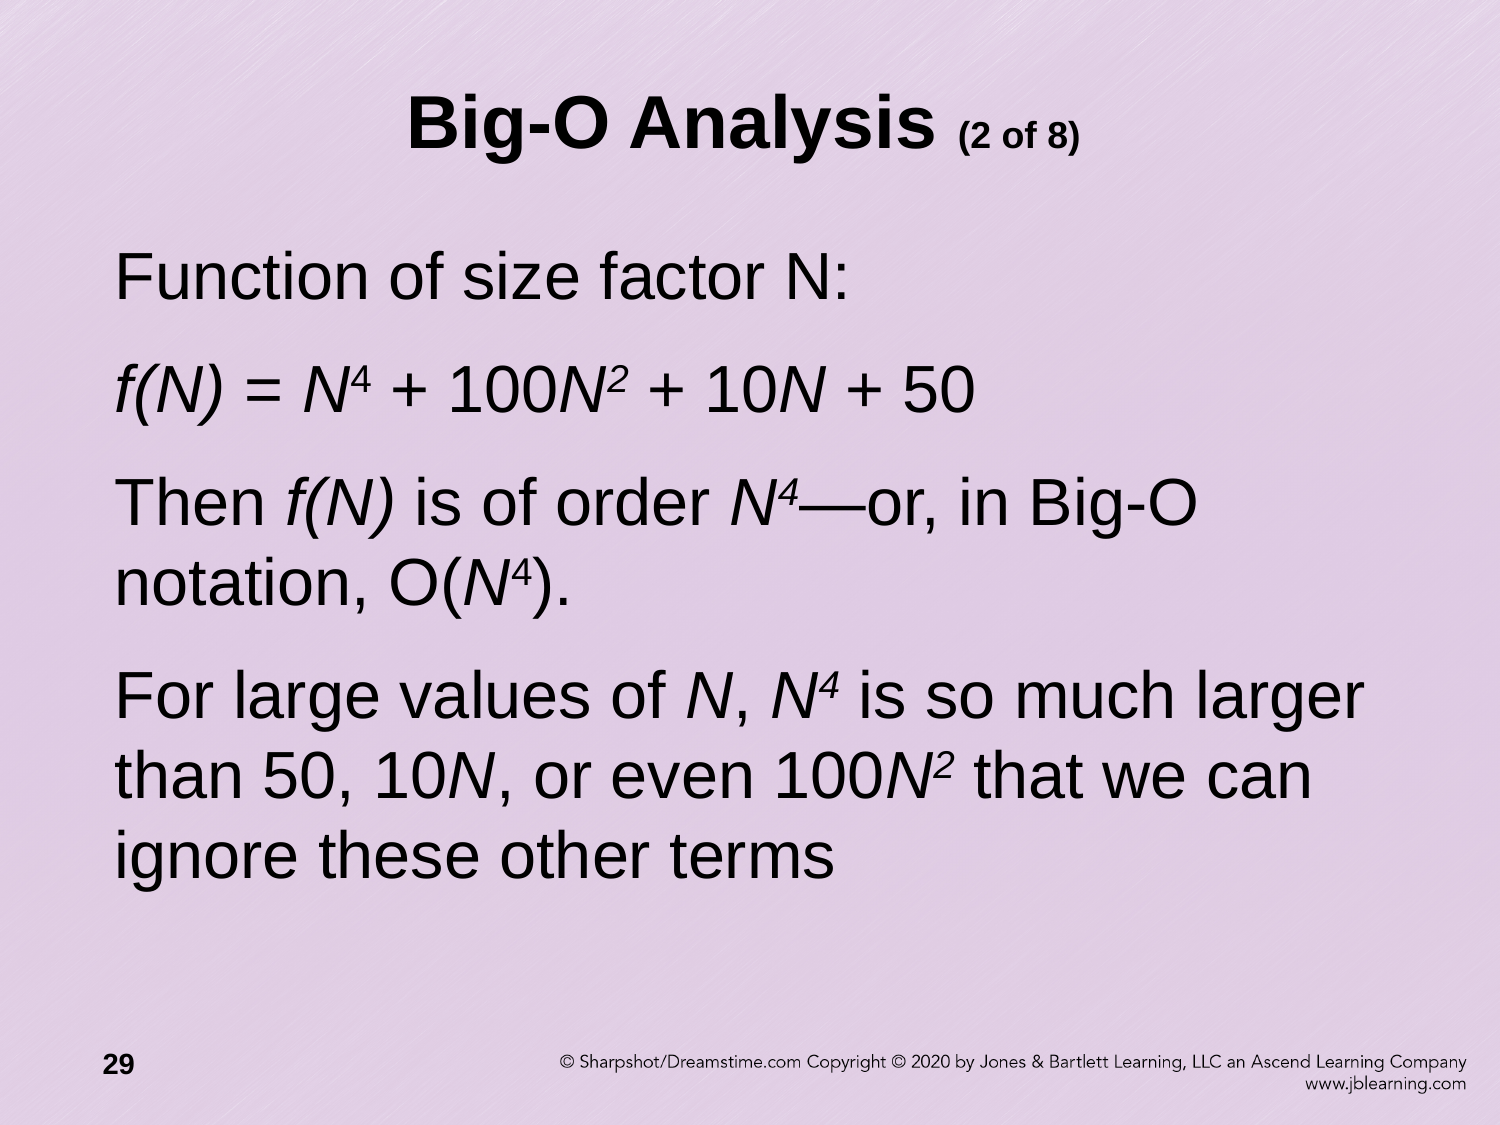

# Big-O Analysis (2 of 8)
Function of size factor N:
f(N) = N4 + 100N2 + 10N + 50
Then f(N) is of order N4—or, in Big-O notation, O(N4).
For large values of N, N4 is so much larger than 50, 10N, or even 100N2 that we can ignore these other terms
29